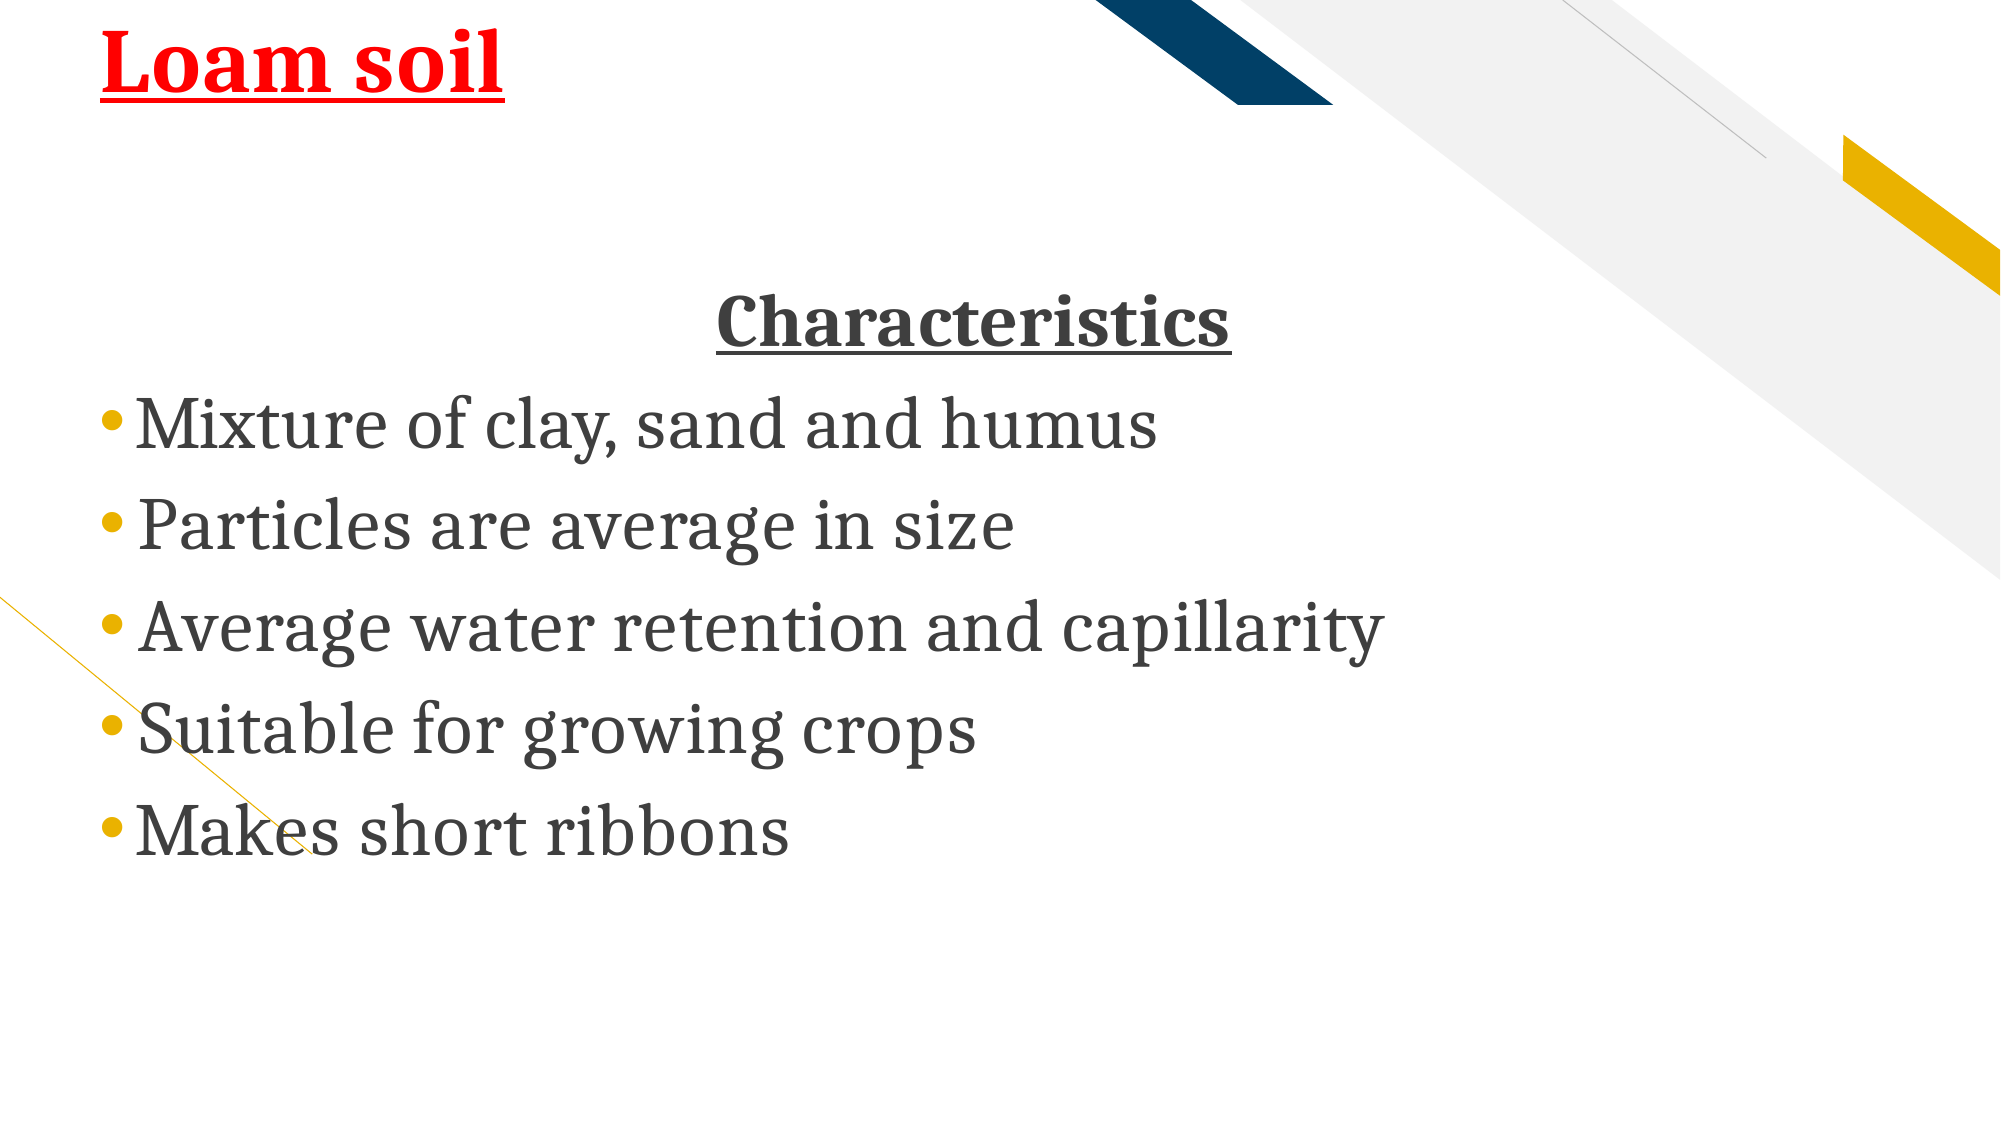

# Loam soil
Characteristics
Mixture of clay, sand and humus
Particles are average in size
Average water retention and capillarity
Suitable for growing crops
Makes short ribbons